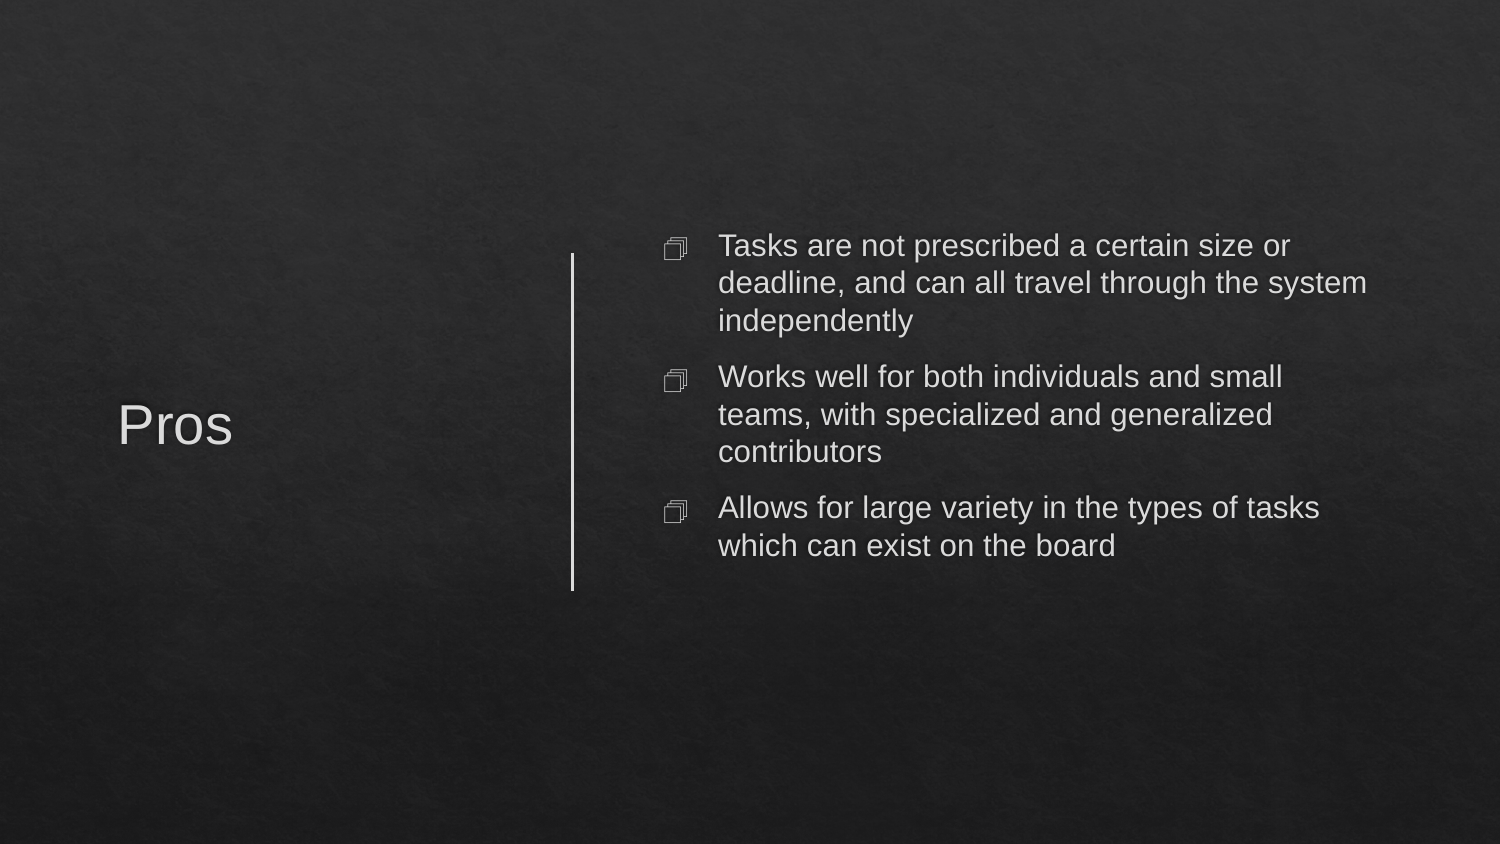

# Pros
Tasks are not prescribed a certain size or deadline, and can all travel through the system independently
Works well for both individuals and small teams, with specialized and generalized contributors
Allows for large variety in the types of tasks which can exist on the board